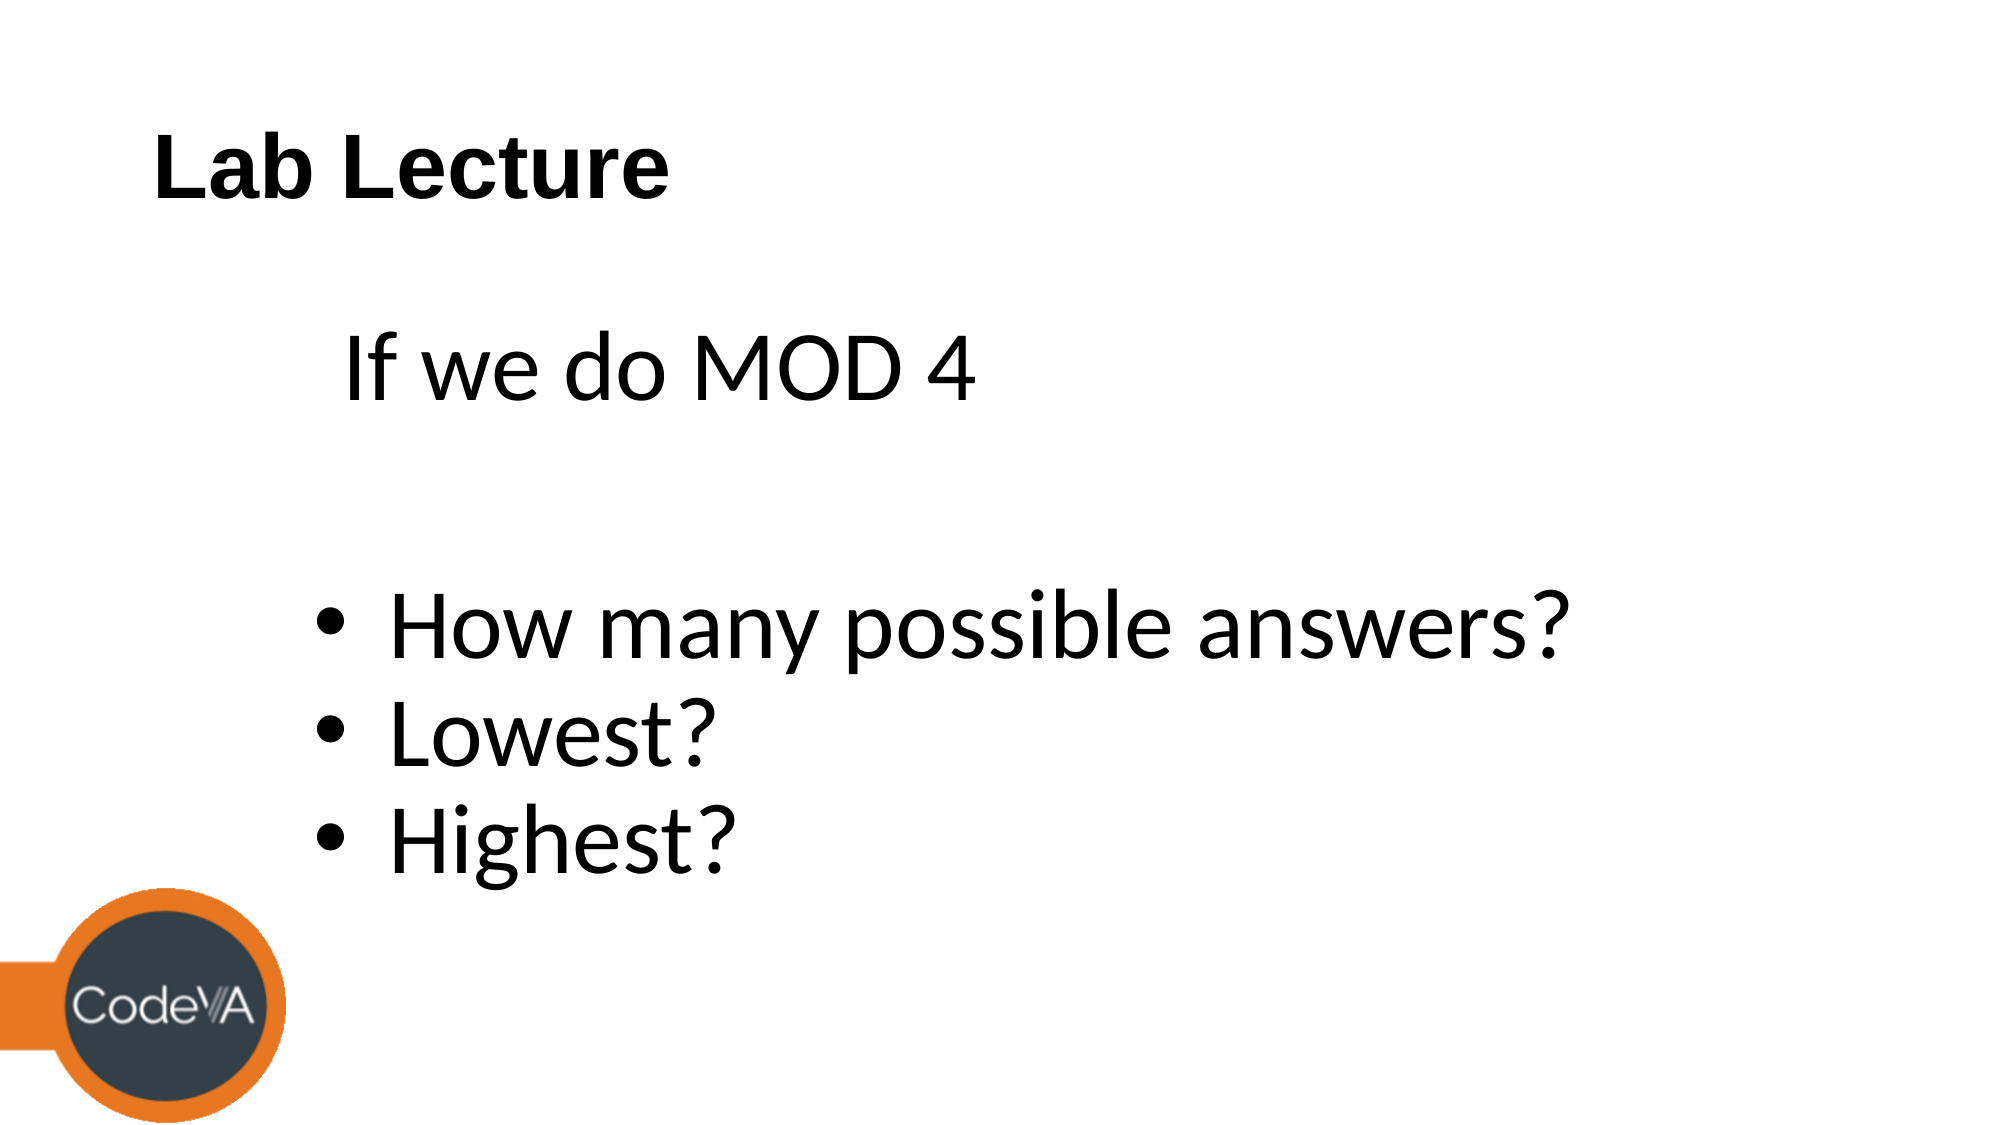

# Lab Lecture
If we do MOD 4

How many possible answers?
Lowest?
Highest?